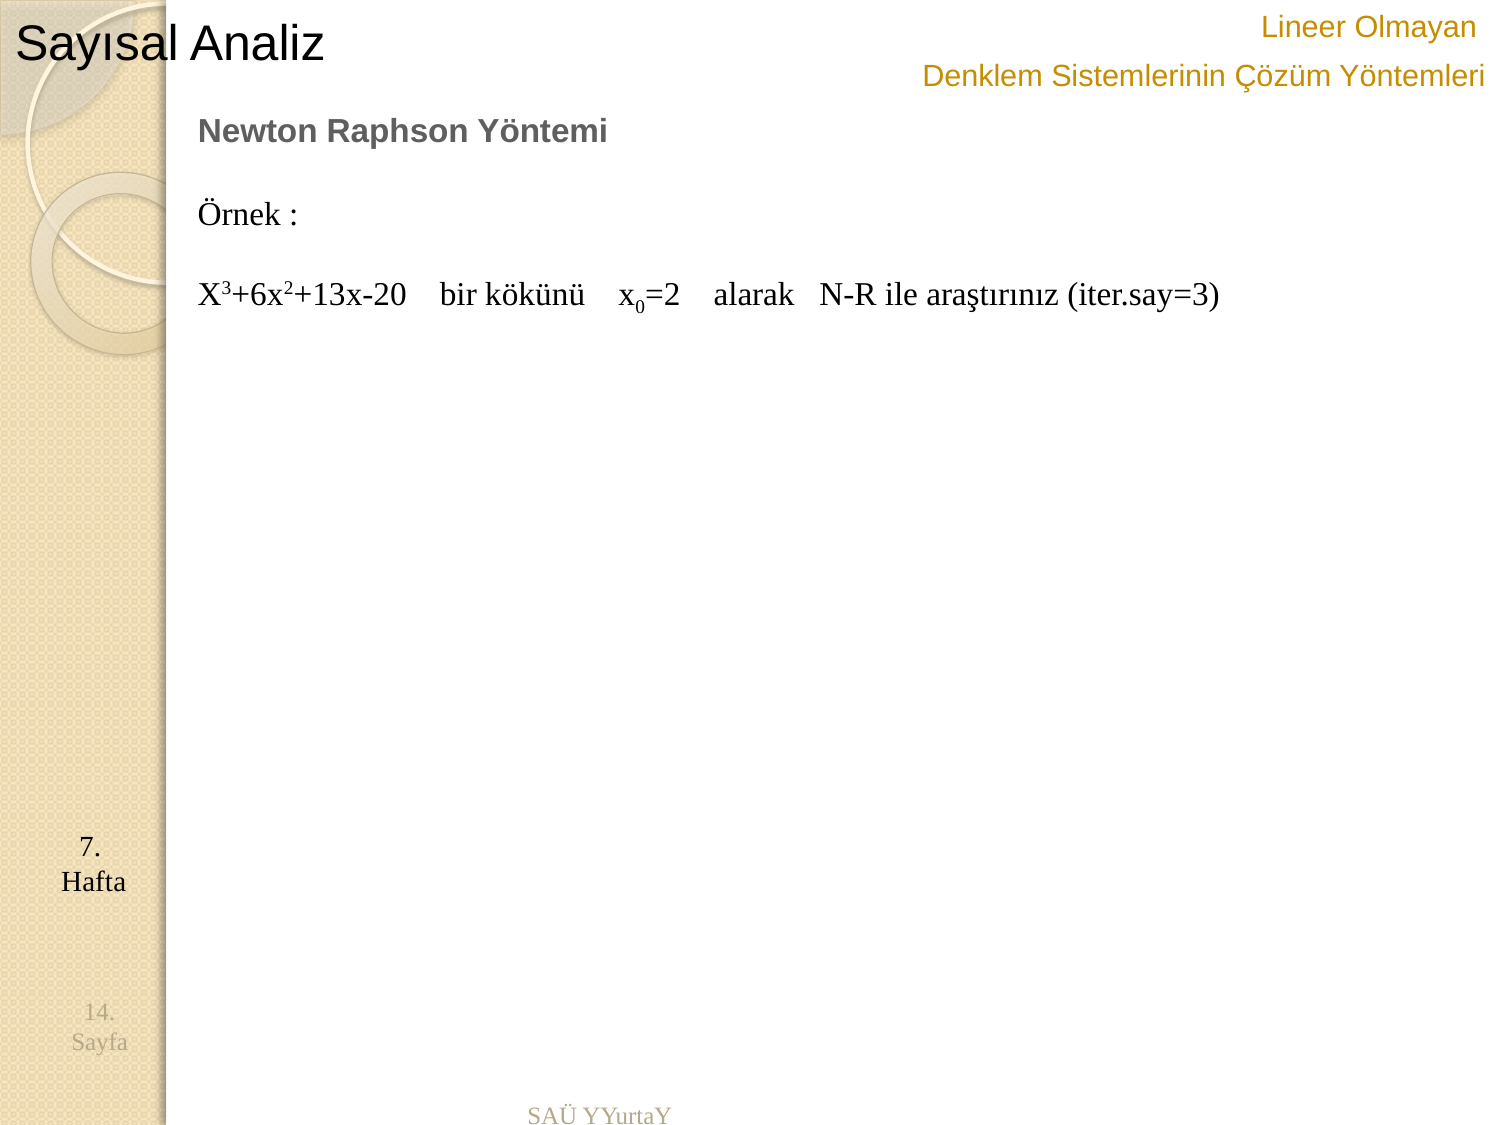

Sayısal Analiz
Lineer Olmayan
Denklem Sistemlerinin Çözüm Yöntemleri

Newton Raphson Yöntemi

Örnek :

X3+6x2+13x-20    bir kökünü    x0=2    alarak   N-R ile araştırınız (iter.say=3)
7.  Hafta
14.
Sayfa
SAÜ YYurtaY